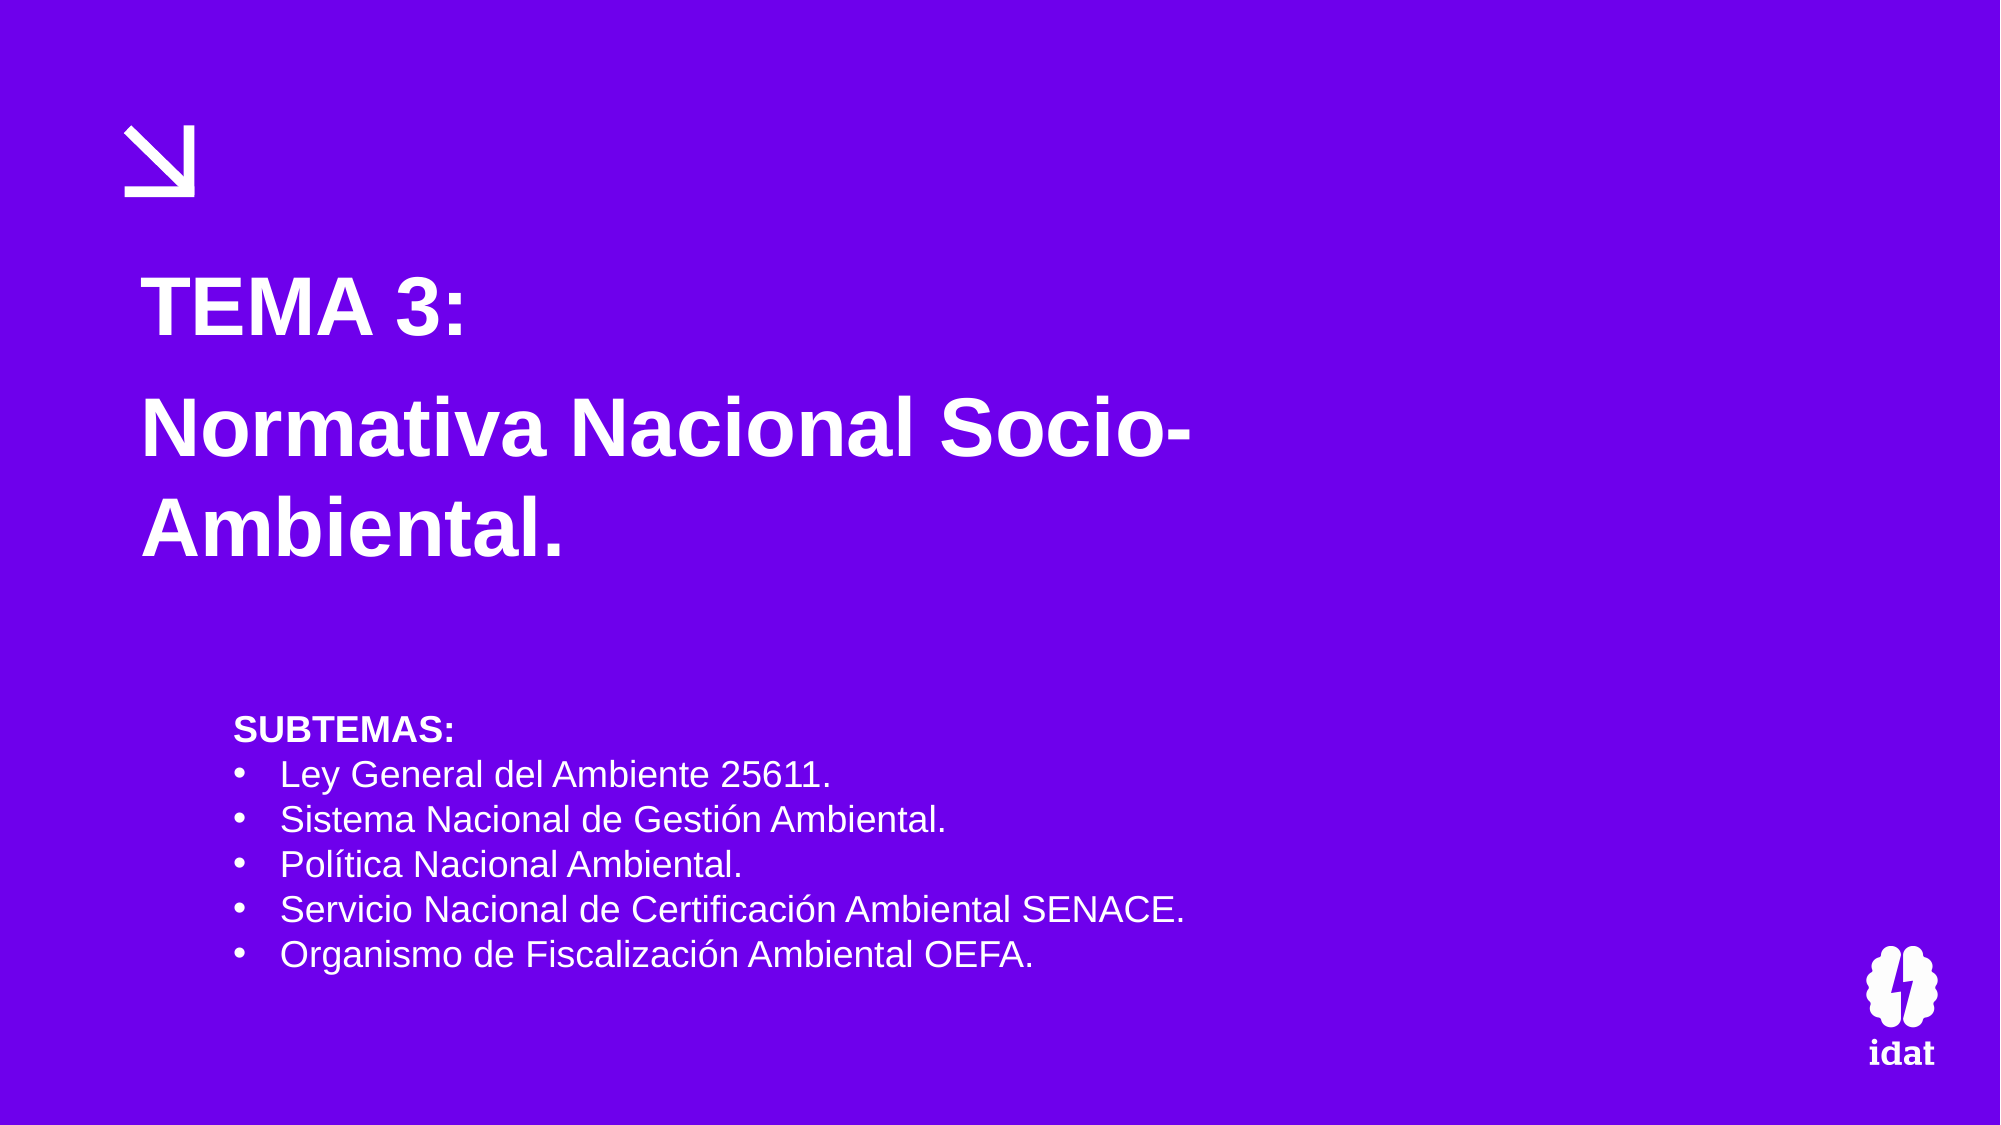

TEMA 3:
Normativa Nacional Socio-Ambiental.
SUBTEMAS:
Ley General del Ambiente 25611.
Sistema Nacional de Gestión Ambiental.
Política Nacional Ambiental.
Servicio Nacional de Certificación Ambiental SENACE.
Organismo de Fiscalización Ambiental OEFA.